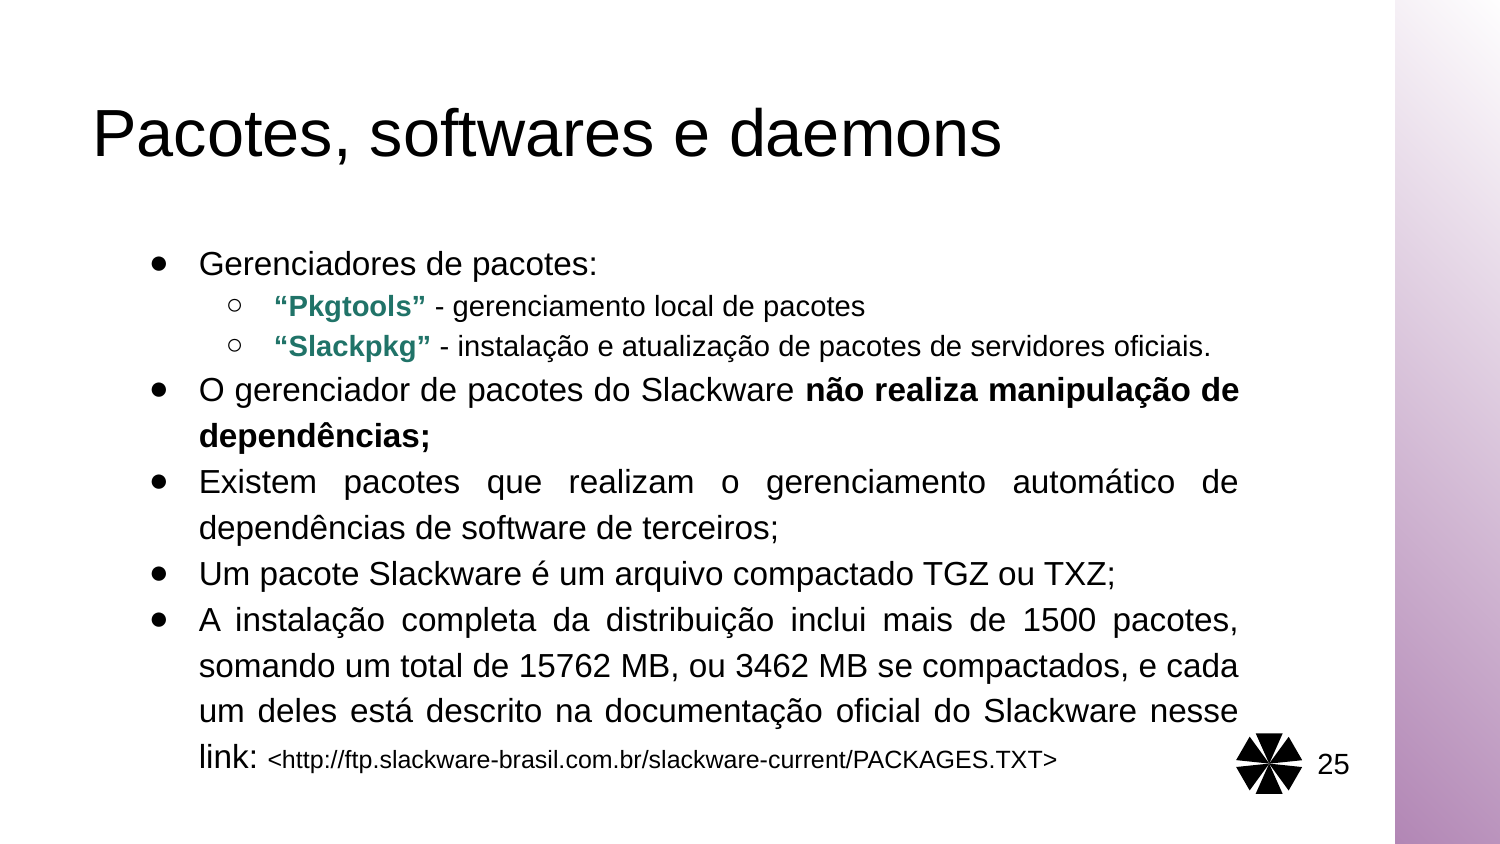

# Pacotes, softwares e daemons
Gerenciadores de pacotes:
“Pkgtools” - gerenciamento local de pacotes
“Slackpkg” - instalação e atualização de pacotes de servidores oficiais.
O gerenciador de pacotes do Slackware não realiza manipulação de dependências;
Existem pacotes que realizam o gerenciamento automático de dependências de software de terceiros;
Um pacote Slackware é um arquivo compactado TGZ ou TXZ;
A instalação completa da distribuição inclui mais de 1500 pacotes, somando um total de 15762 MB, ou 3462 MB se compactados, e cada um deles está descrito na documentação oficial do Slackware nesse link: <http://ftp.slackware-brasil.com.br/slackware-current/PACKAGES.TXT>

25